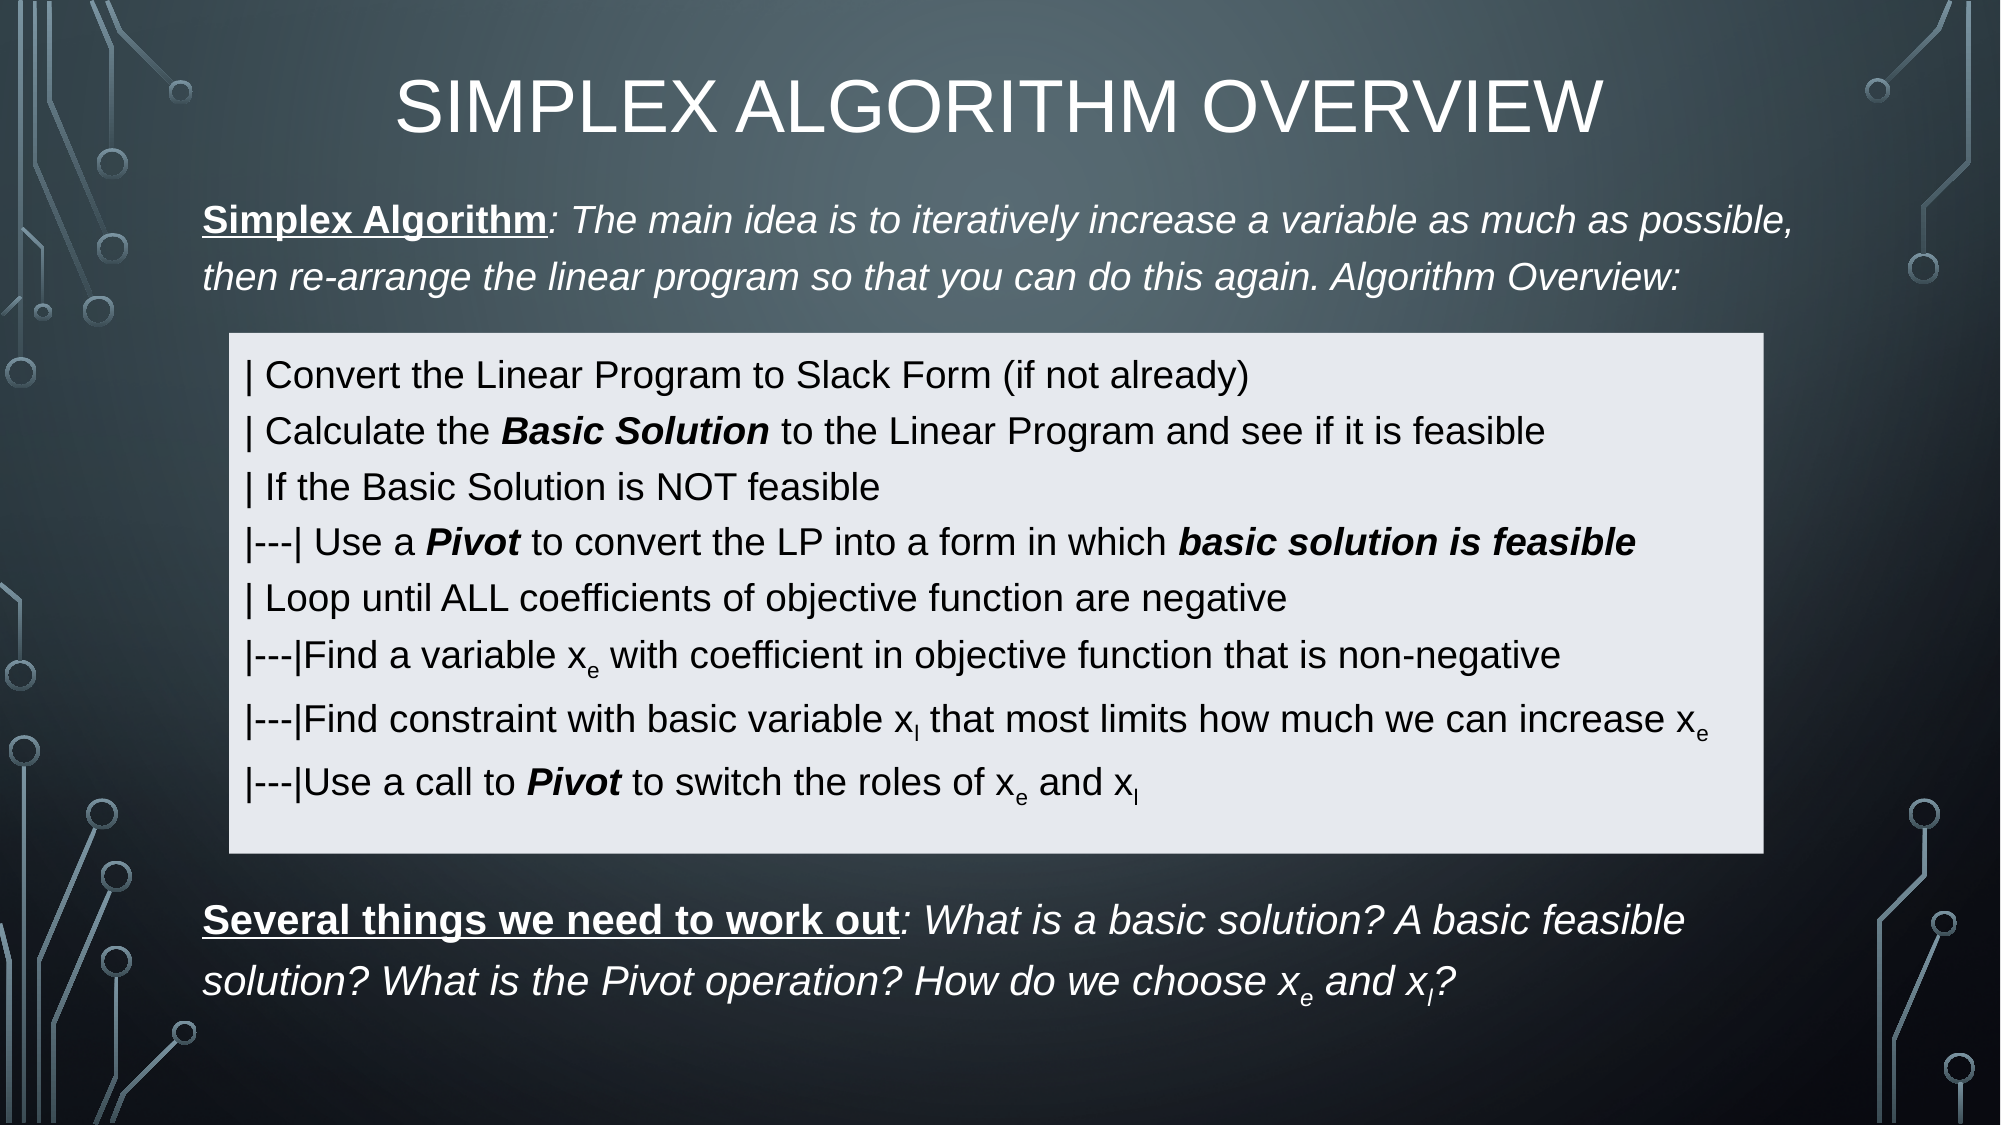

# Simplex Algorithm Overview
Simplex Algorithm: The main idea is to iteratively increase a variable as much as possible, then re-arrange the linear program so that you can do this again. Algorithm Overview:
| Convert the Linear Program to Slack Form (if not already)
| Calculate the Basic Solution to the Linear Program and see if it is feasible
| If the Basic Solution is NOT feasible
|---| Use a Pivot to convert the LP into a form in which basic solution is feasible
| Loop until ALL coefficients of objective function are negative
|---|Find a variable xe with coefficient in objective function that is non-negative
|---|Find constraint with basic variable xl that most limits how much we can increase xe
|---|Use a call to Pivot to switch the roles of xe and xl
Several things we need to work out: What is a basic solution? A basic feasible solution? What is the Pivot operation? How do we choose xe and xl?